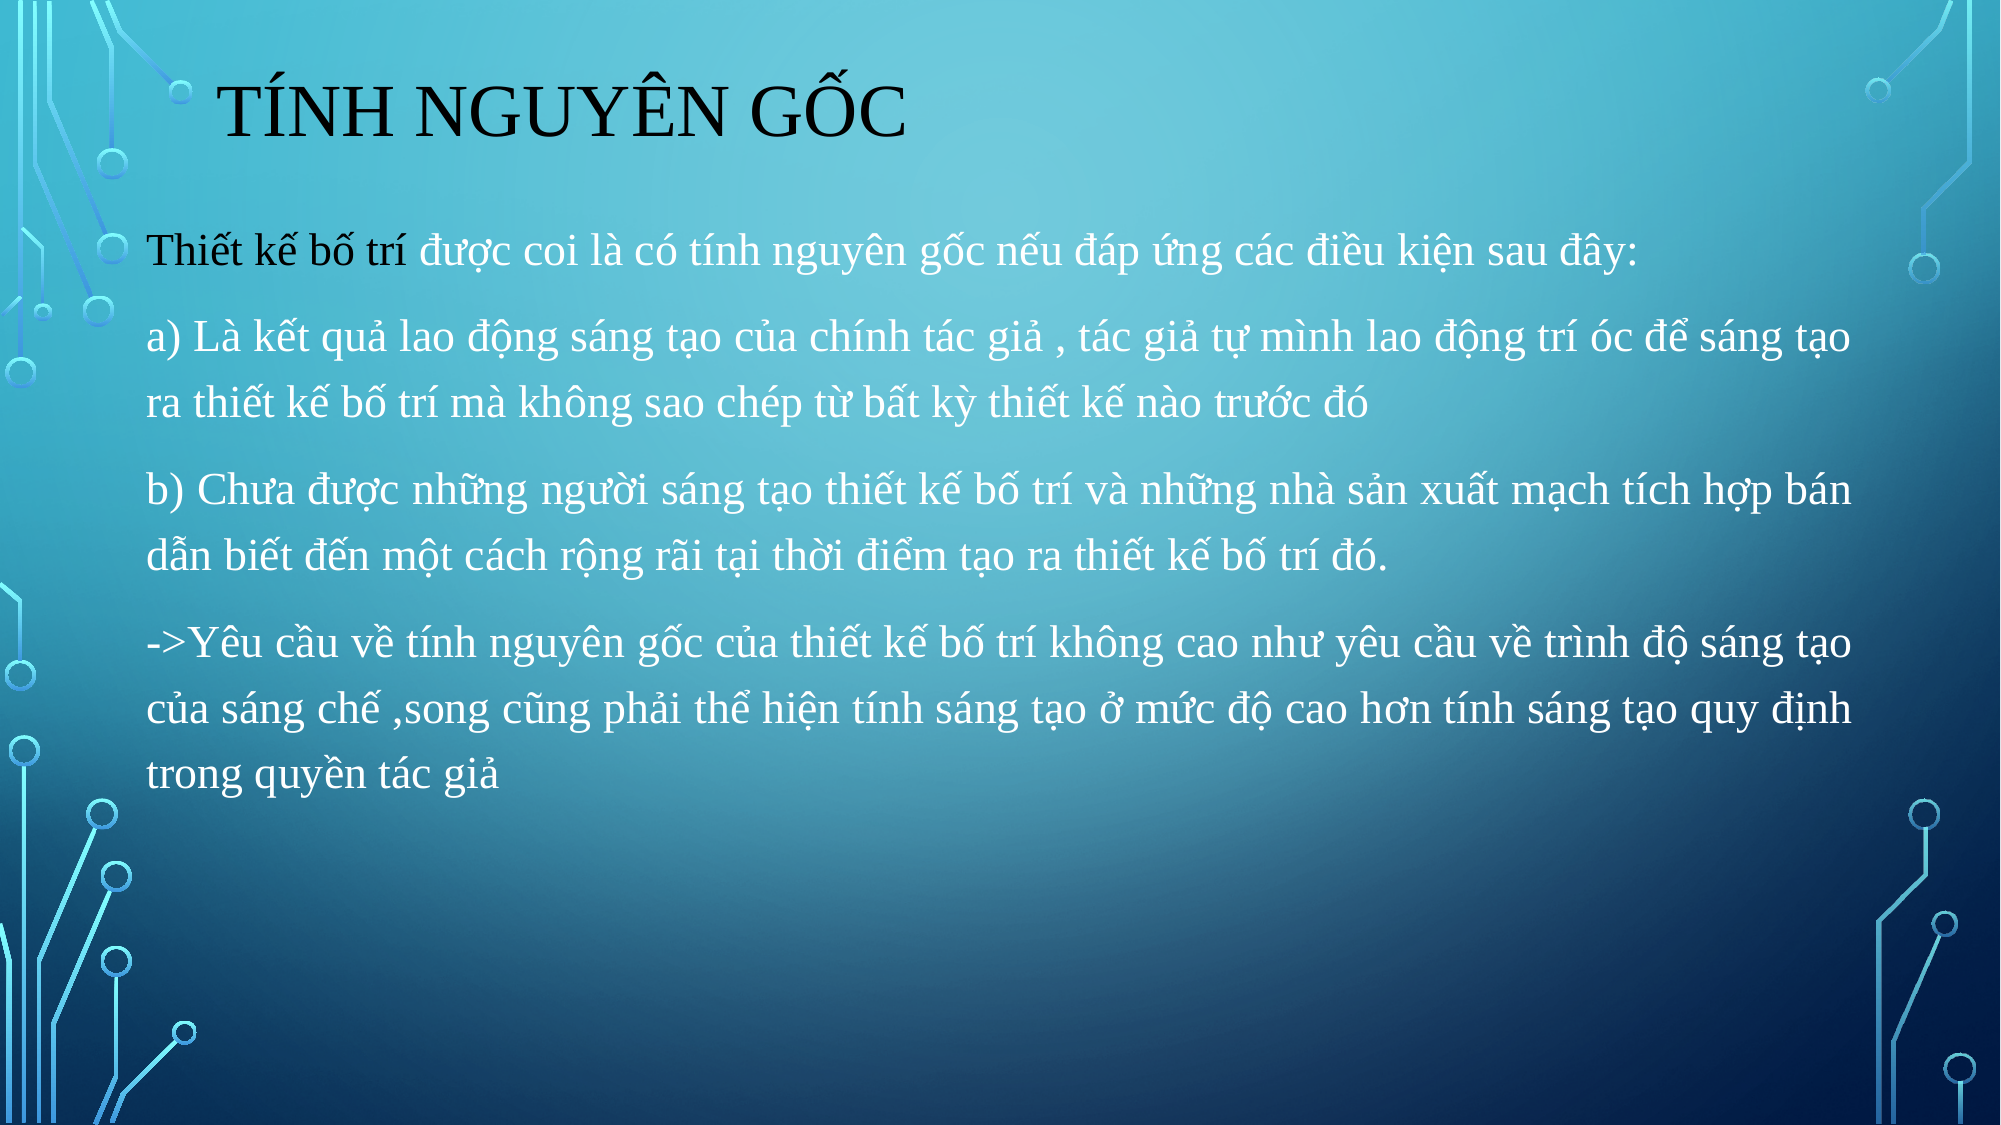

# Tính nguyên gốc
Thiết kế bố trí được coi là có tính nguyên gốc nếu đáp ứng các điều kiện sau đây:
a) Là kết quả lao động sáng tạo của chính tác giả , tác giả tự mình lao động trí óc để sáng tạo ra thiết kế bố trí mà không sao chép từ bất kỳ thiết kế nào trước đó
b) Chưa được những người sáng tạo thiết kế bố trí và những nhà sản xuất mạch tích hợp bán dẫn biết đến một cách rộng rãi tại thời điểm tạo ra thiết kế bố trí đó.
->Yêu cầu về tính nguyên gốc của thiết kế bố trí không cao như yêu cầu về trình độ sáng tạo của sáng chế ,song cũng phải thể hiện tính sáng tạo ở mức độ cao hơn tính sáng tạo quy định trong quyền tác giả